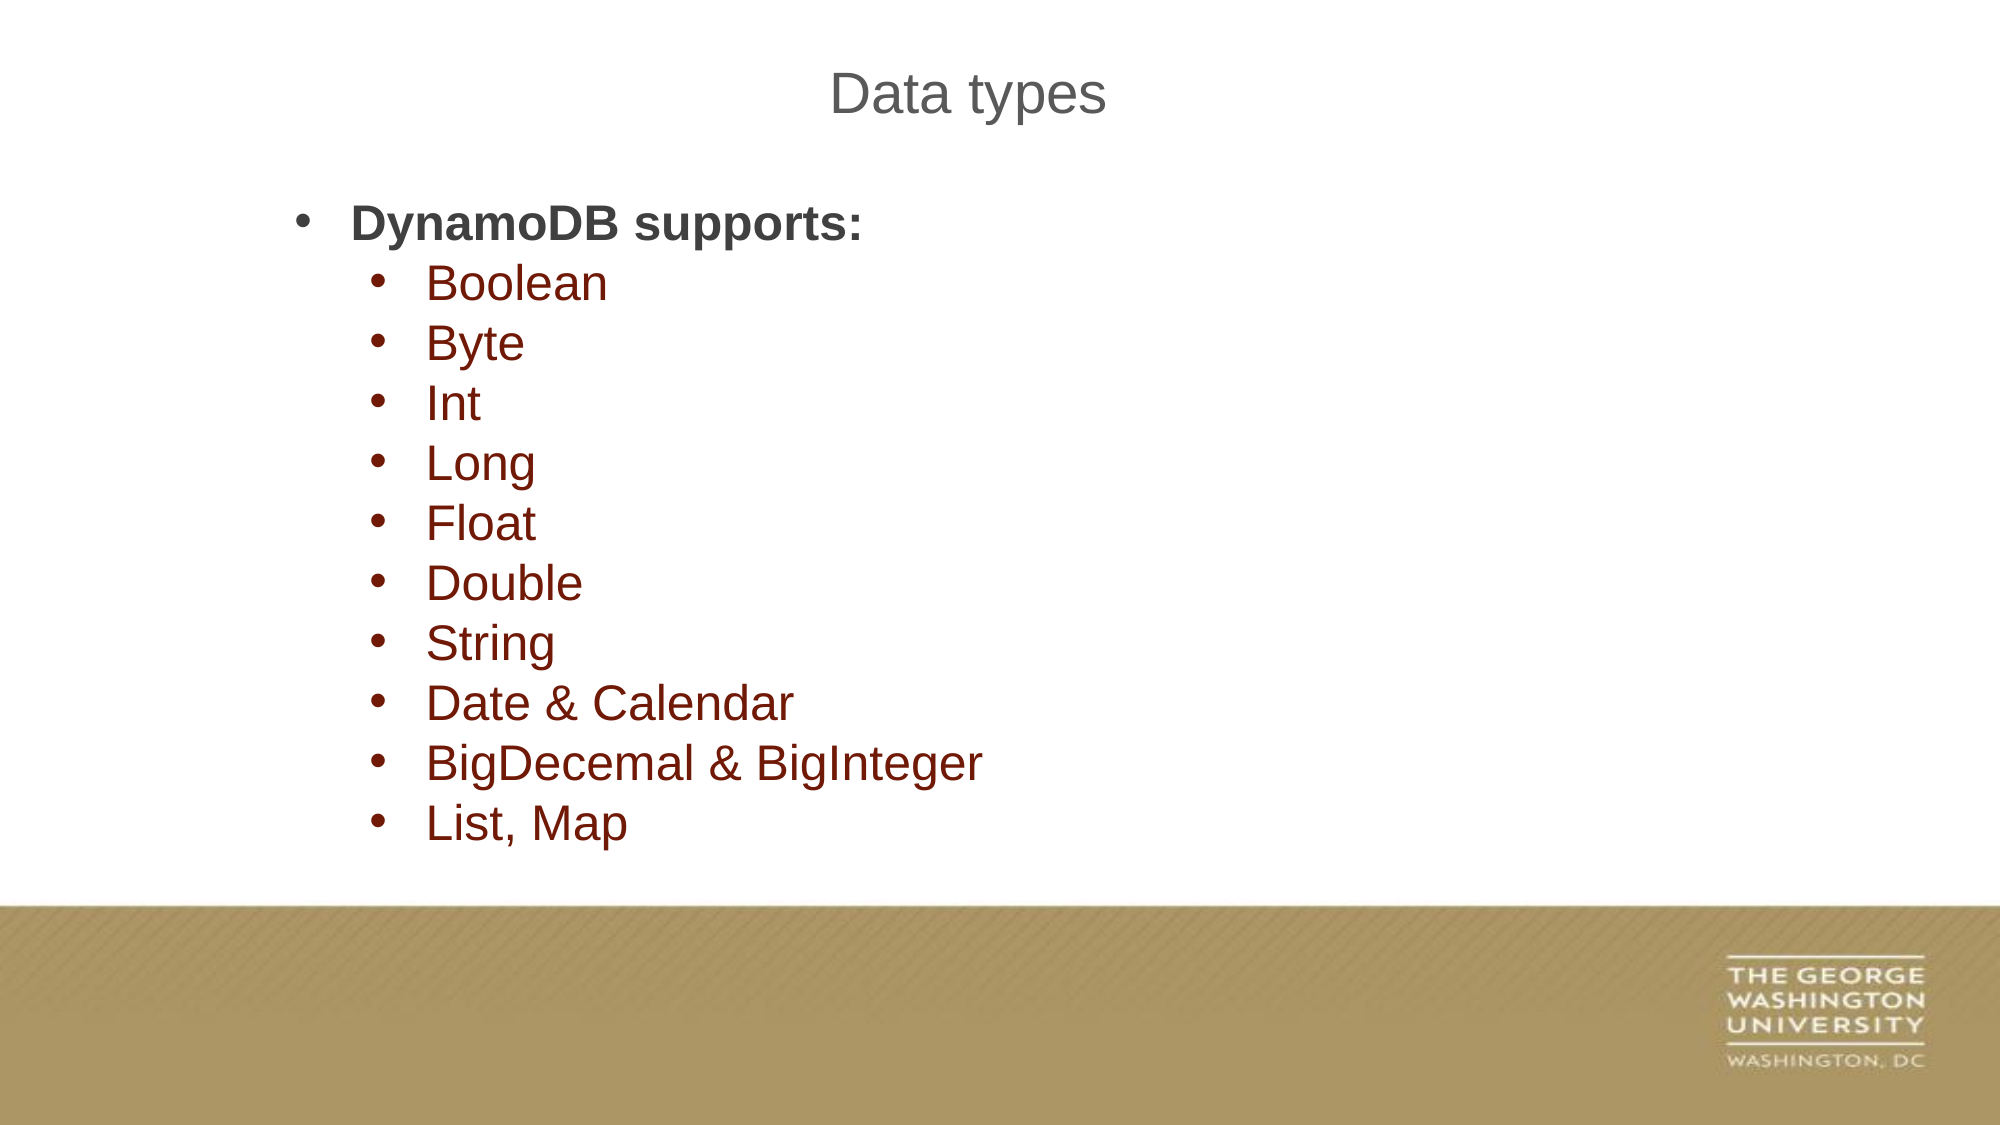

Data types

DynamoDB supports:
Boolean
Byte
Int
Long
Float
Double
String
Date & Calendar
BigDecemal & BigInteger
List, Map